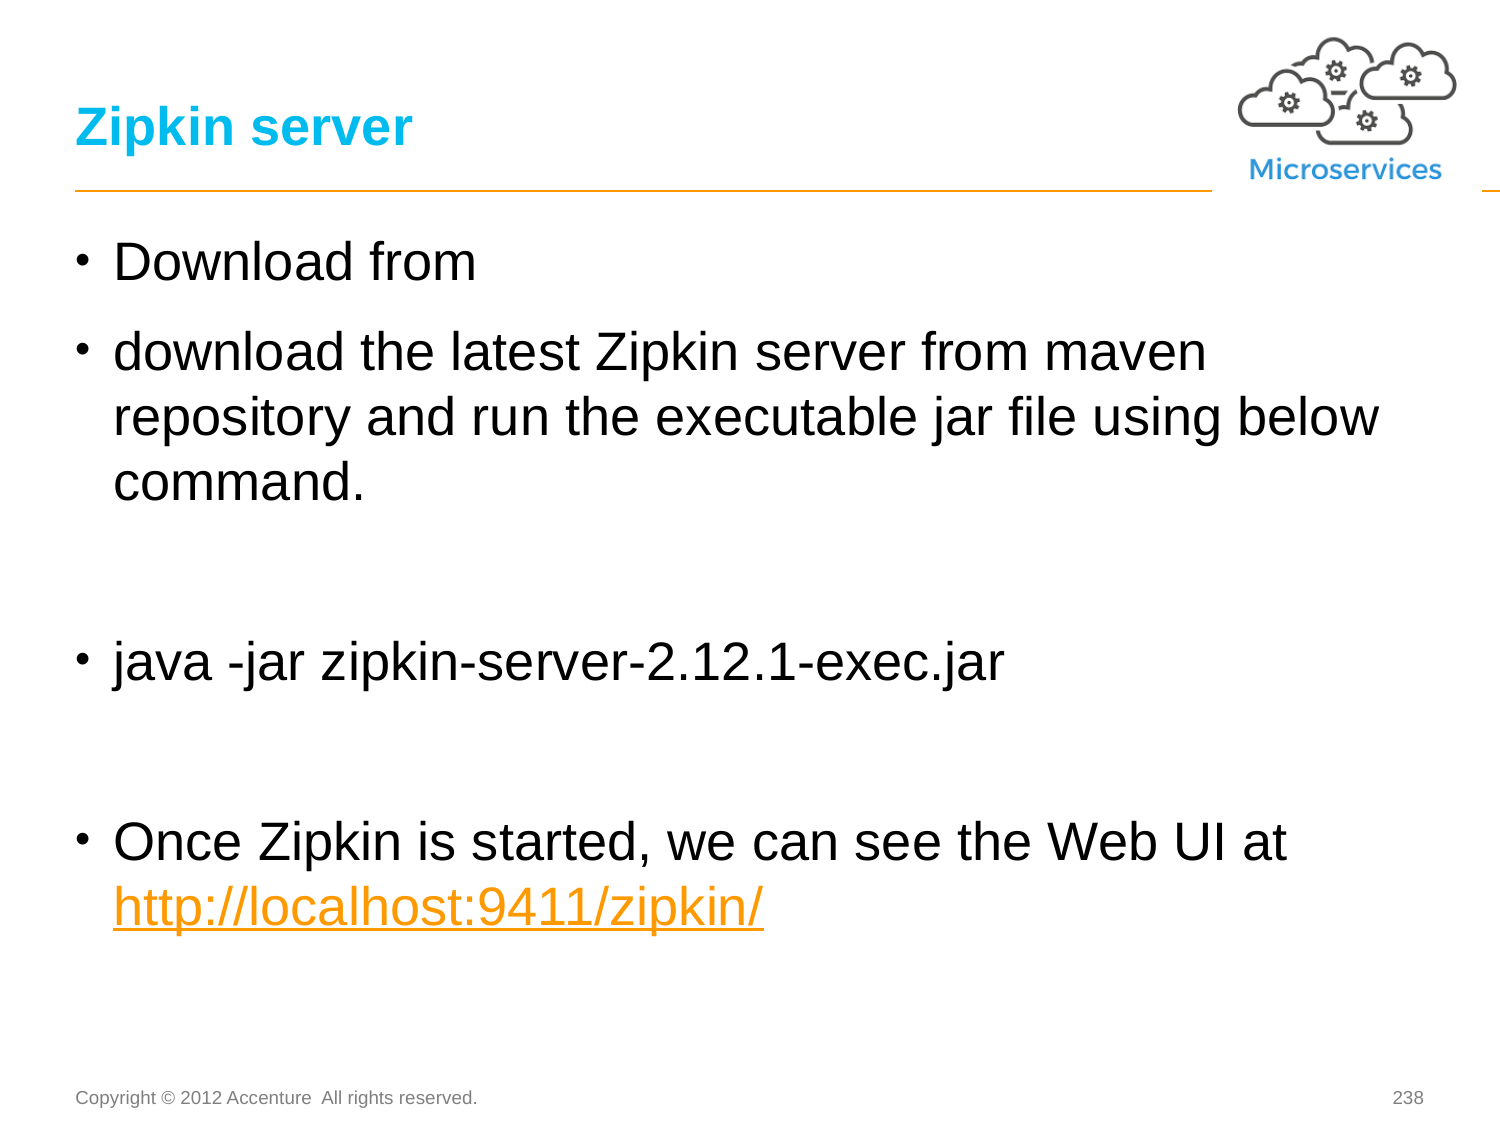

# Zipkin server
Download from
download the latest Zipkin server from maven repository and run the executable jar file using below command.

java -jar zipkin-server-2.12.1-exec.jar

Once Zipkin is started, we can see the Web UI at http://localhost:9411/zipkin/